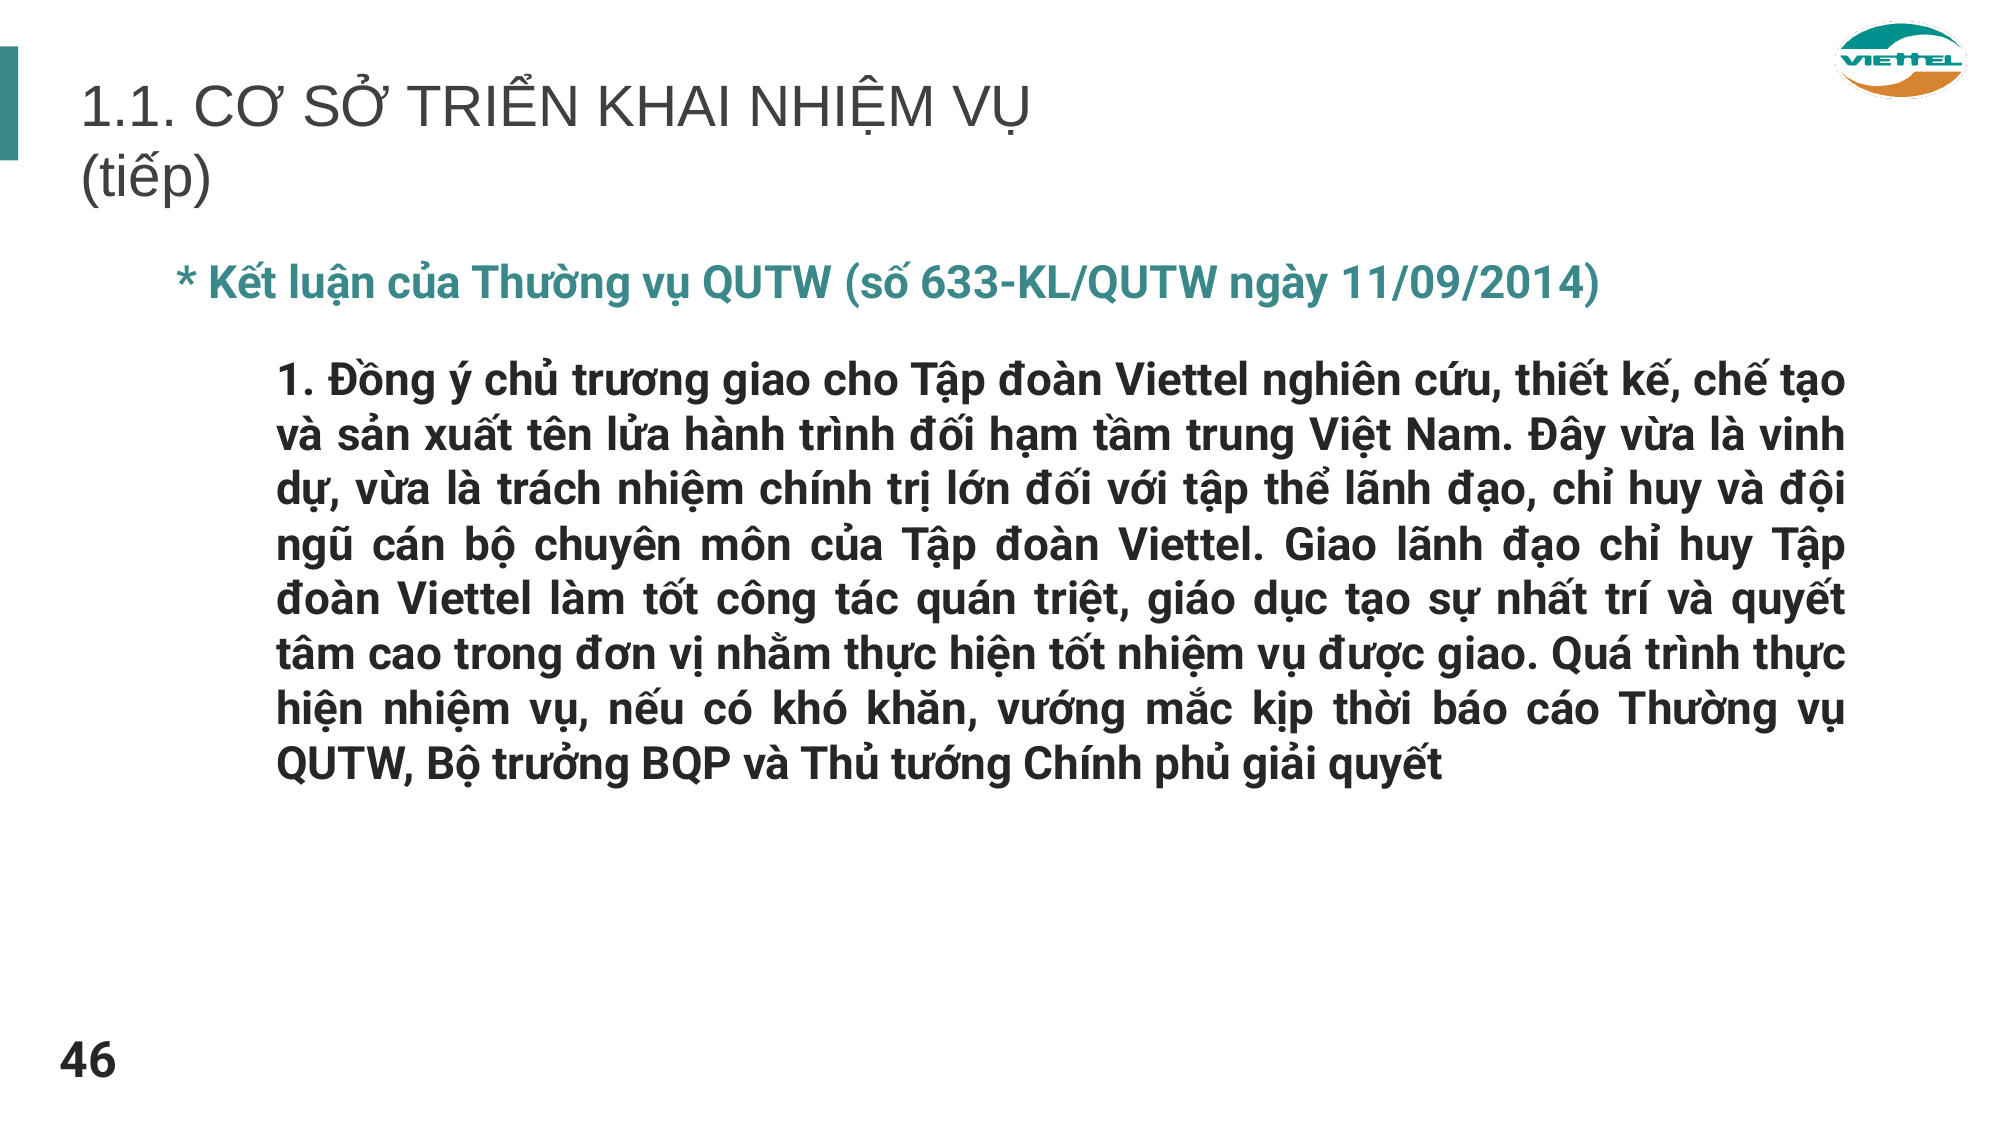

1.1. CƠ SỞ TRIỂN KHAI NHIỆM VỤ (tiếp)
* Kết luận của Thường vụ QUTW (số 633-KL/QUTW ngày 11/09/2014)
1. Đồng ý chủ trương giao cho Tập đoàn Viettel nghiên cứu, thiết kế, chế tạo và sản xuất tên lửa hành trình đối hạm tầm trung Việt Nam. Đây vừa là vinh dự, vừa là trách nhiệm chính trị lớn đối với tập thể lãnh đạo, chỉ huy và đội ngũ cán bộ chuyên môn của Tập đoàn Viettel. Giao lãnh đạo chỉ huy Tập đoàn Viettel làm tốt công tác quán triệt, giáo dục tạo sự nhất trí và quyết tâm cao trong đơn vị nhằm thực hiện tốt nhiệm vụ được giao. Quá trình thực hiện nhiệm vụ, nếu có khó khăn, vướng mắc kịp thời báo cáo Thường vụ QUTW, Bộ trưởng BQP và Thủ tướng Chính phủ giải quyết
46